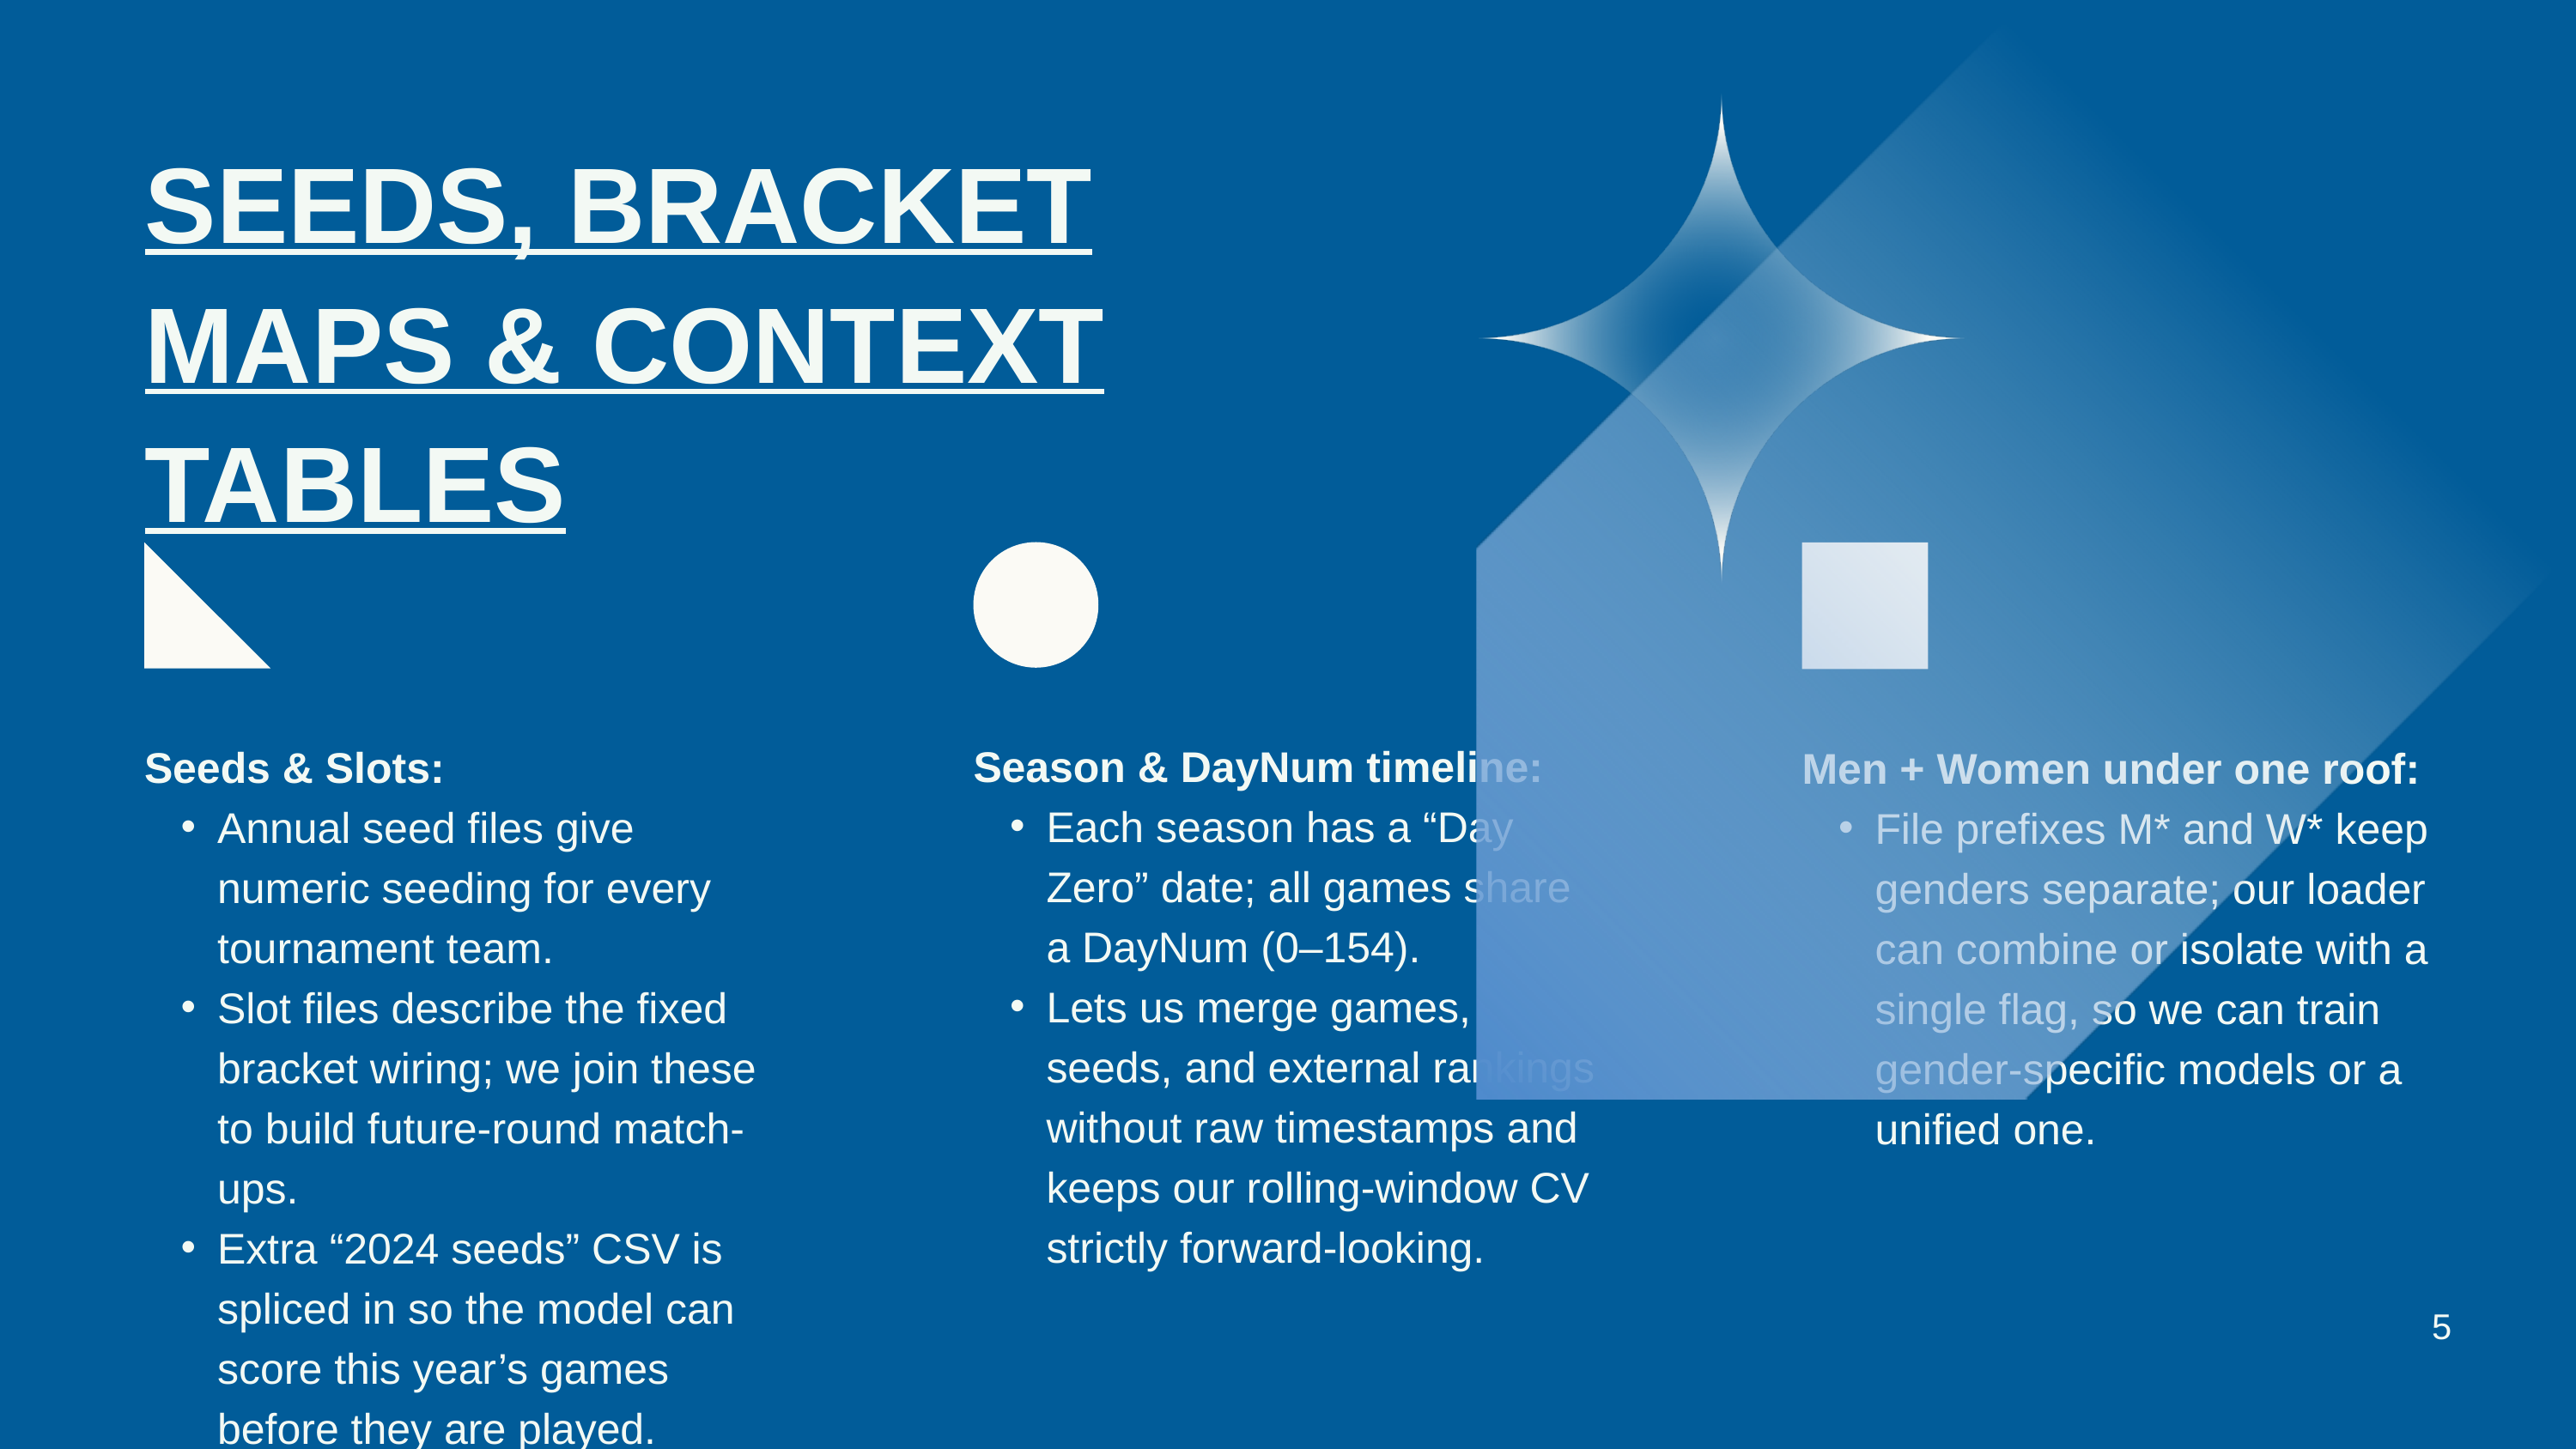

SEEDS, BRACKET MAPS & CONTEXT TABLES

Seeds & Slots:
Annual seed files give numeric seeding for every tournament team.
Slot files describe the fixed bracket wiring; we join these to build future-round match-ups.
Extra “2024 seeds” CSV is spliced in so the model can score this year’s games before they are played.

Season & DayNum timeline:
Each season has a “Day Zero” date; all games share a DayNum (0–154).
Lets us merge games, seeds, and external rankings without raw timestamps and keeps our rolling-window CV strictly forward-looking.

Men + Women under one roof:
File prefixes M* and W* keep genders separate; our loader can combine or isolate with a single flag, so we can train gender-specific models or a unified one.
5